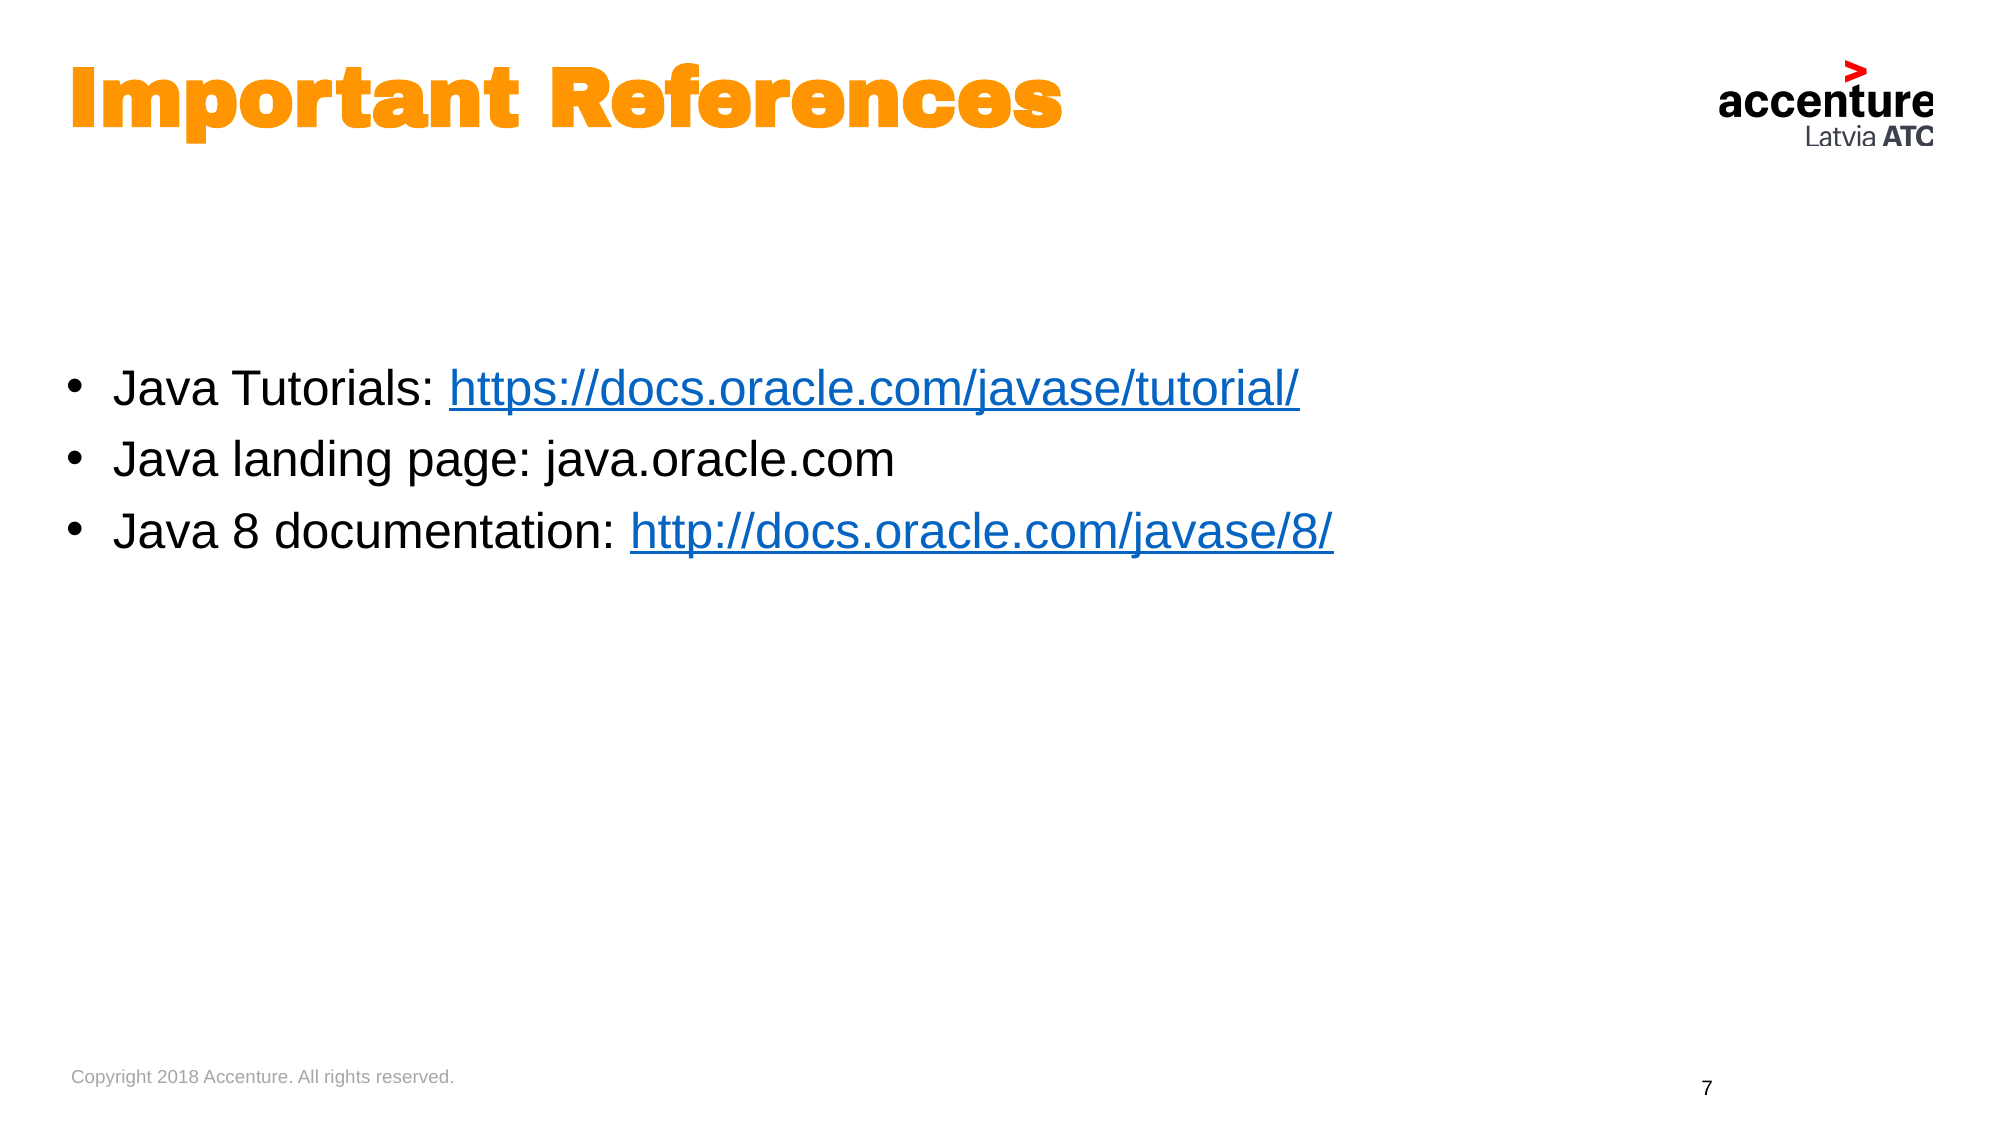

Important References

Java Tutorials: https://docs.oracle.com/javase/tutorial/
Java landing page: java.oracle.com
Java 8 documentation: http://docs.oracle.com/javase/8/

7